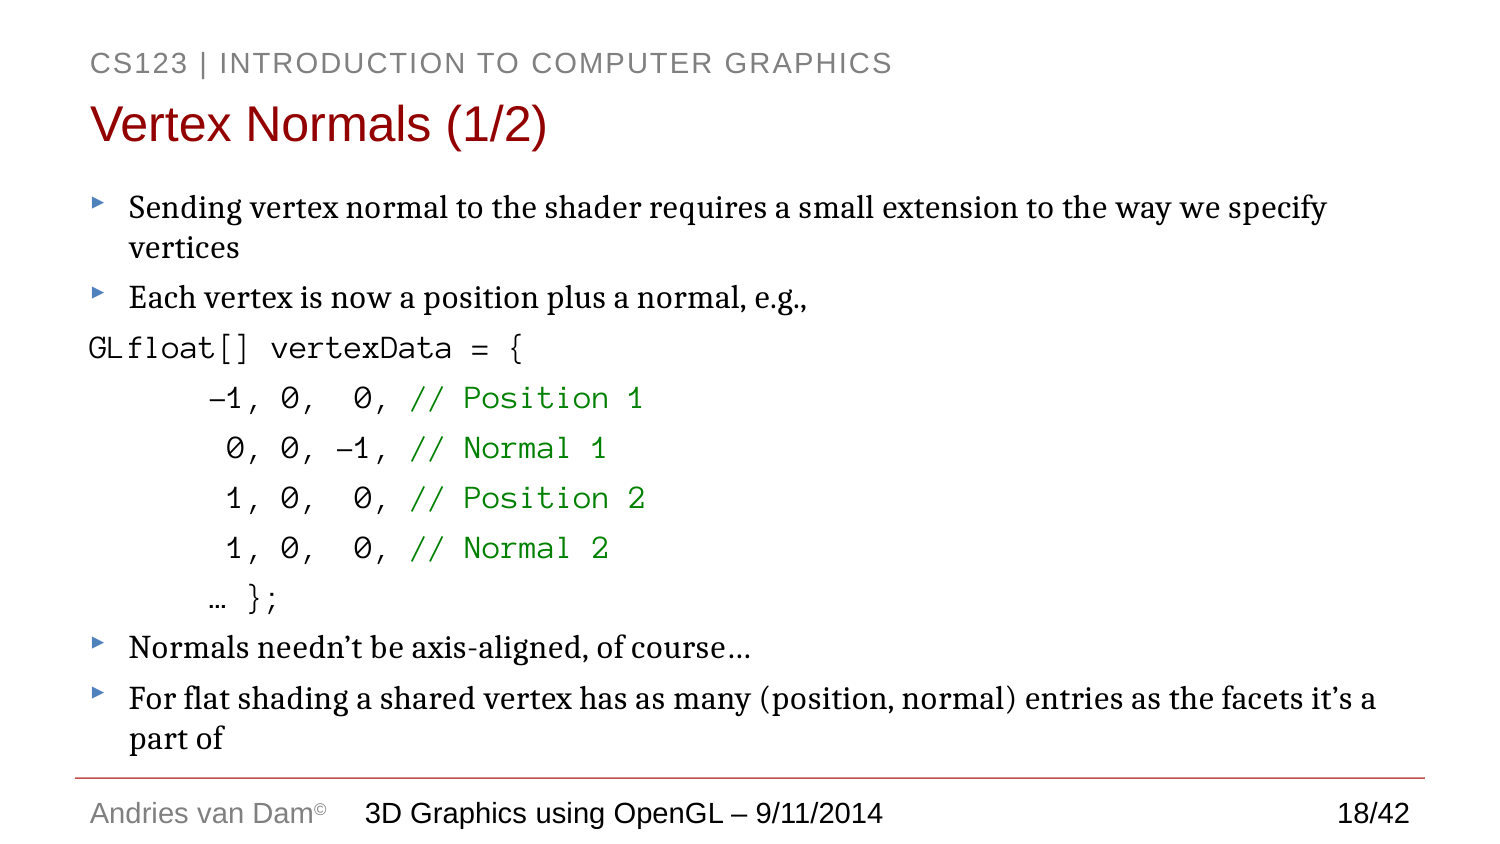

# Vertex Normals (1/2)
Sending vertex normal to the shader requires a small extension to the way we specify vertices
Each vertex is now a position plus a normal, e.g.,
GLfloat[] vertexData = {
	-1, 0,  0, // Position 1
	 0, 0, -1, // Normal 1
	 1, 0,  0, // Position 2
	 1, 0,  0, // Normal 2
	… };
Normals needn’t be axis-aligned, of course…
For flat shading a shared vertex has as many (position, normal) entries as the facets it’s a part of
3D Graphics using OpenGL – 9/11/2014